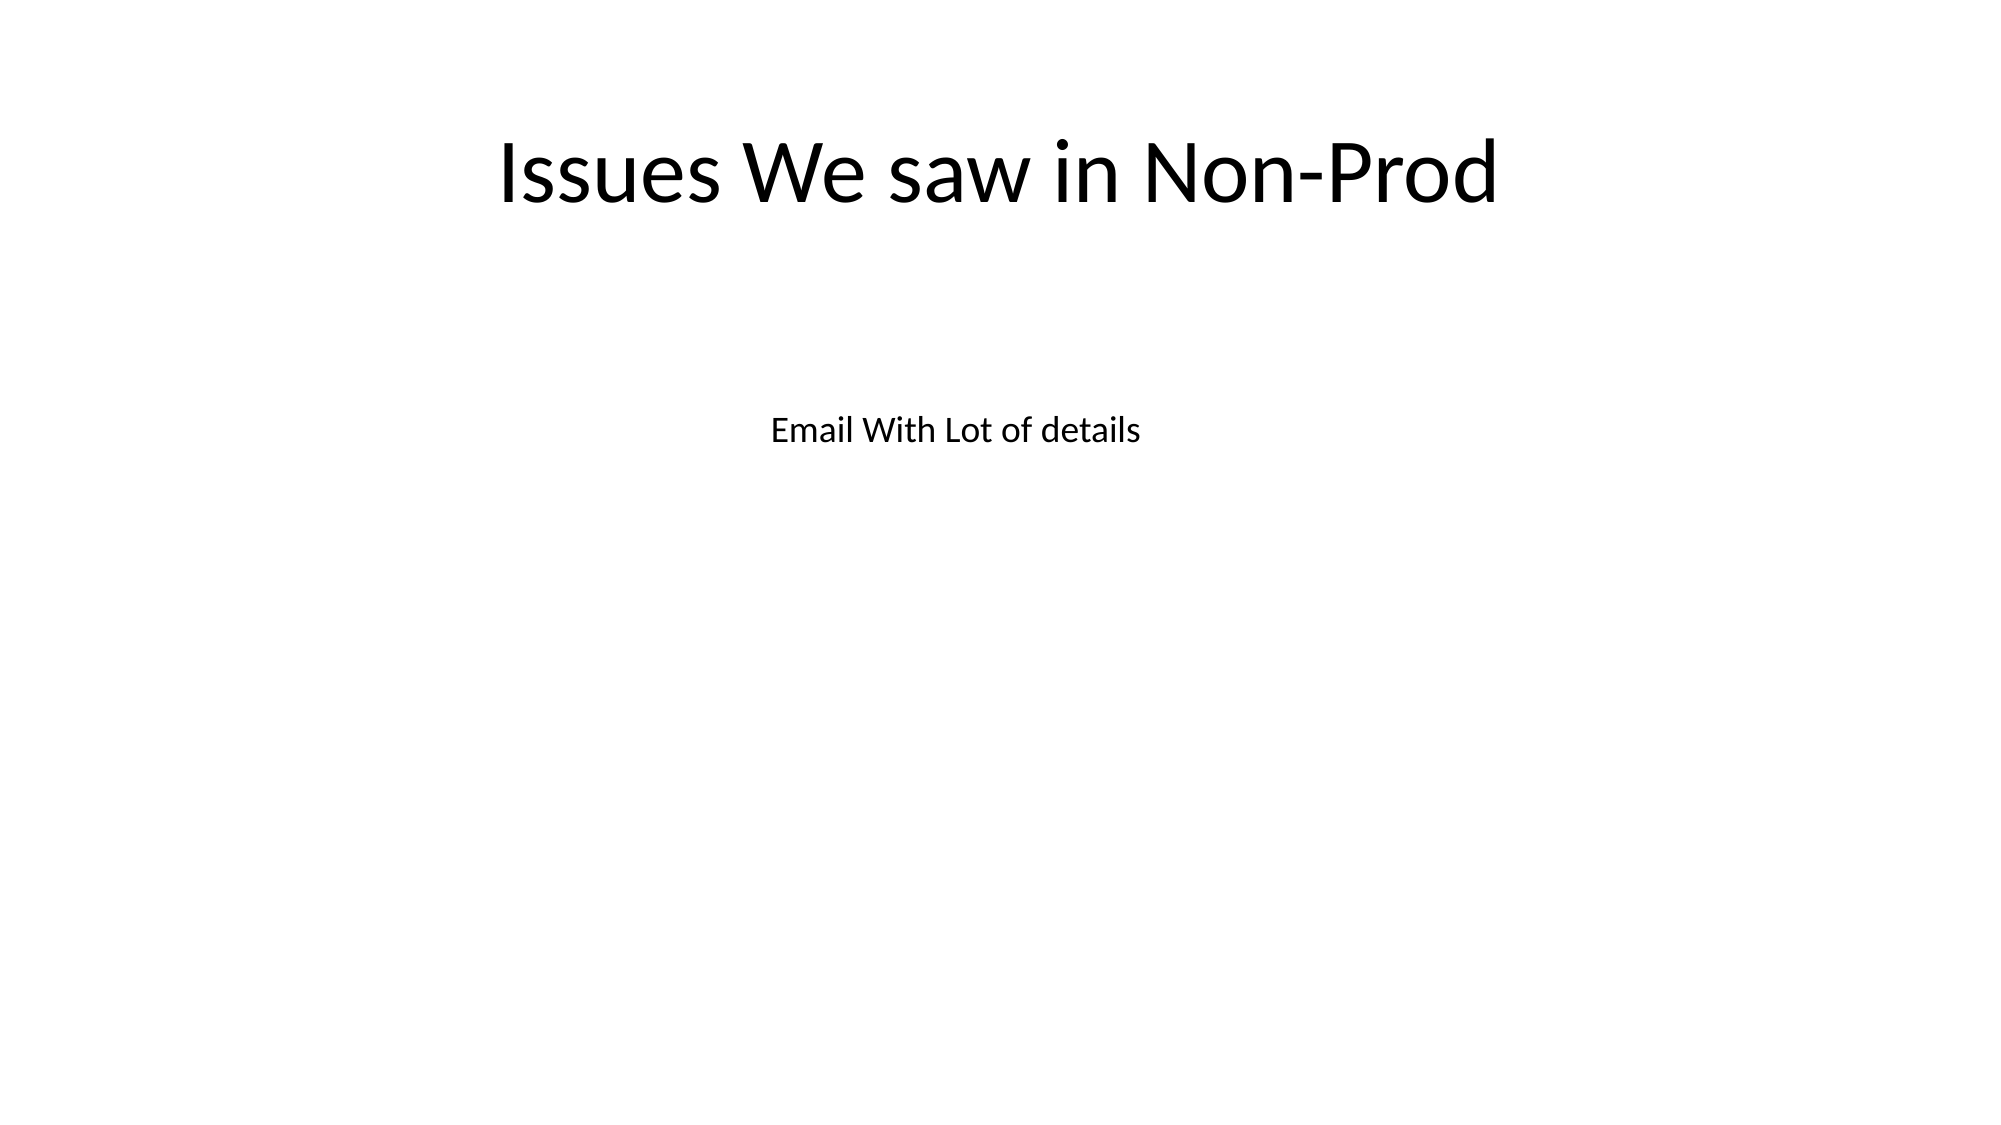

# Issues We saw in Non-Prod
Email With Lot of details